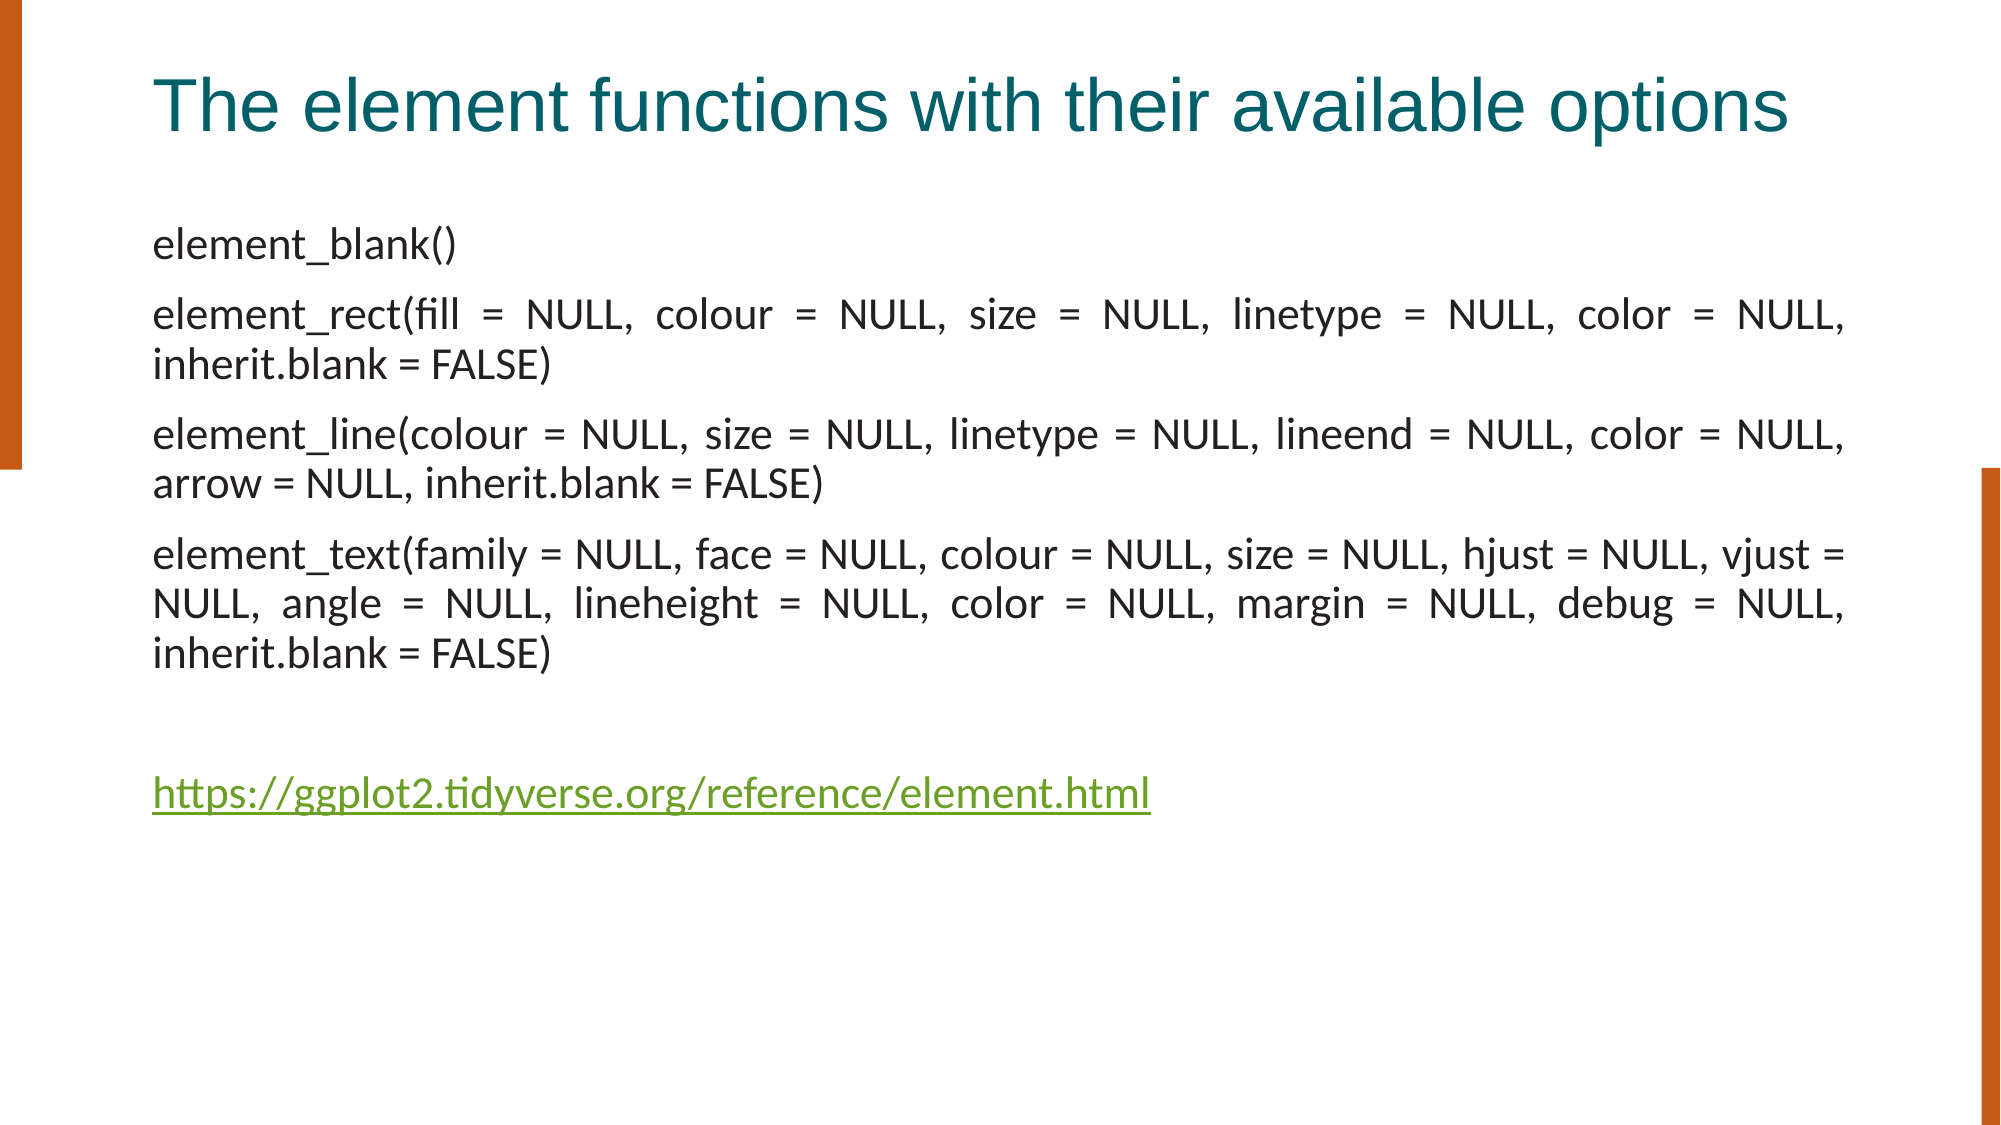

# The element functions with their available options
element_blank()
element_rect(fill = NULL, colour = NULL, size = NULL, linetype = NULL, color = NULL, inherit.blank = FALSE)
element_line(colour = NULL, size = NULL, linetype = NULL, lineend = NULL, color = NULL, arrow = NULL, inherit.blank = FALSE)
element_text(family = NULL, face = NULL, colour = NULL, size = NULL, hjust = NULL, vjust = NULL, angle = NULL, lineheight = NULL, color = NULL, margin = NULL, debug = NULL, inherit.blank = FALSE)

https://ggplot2.tidyverse.org/reference/element.html